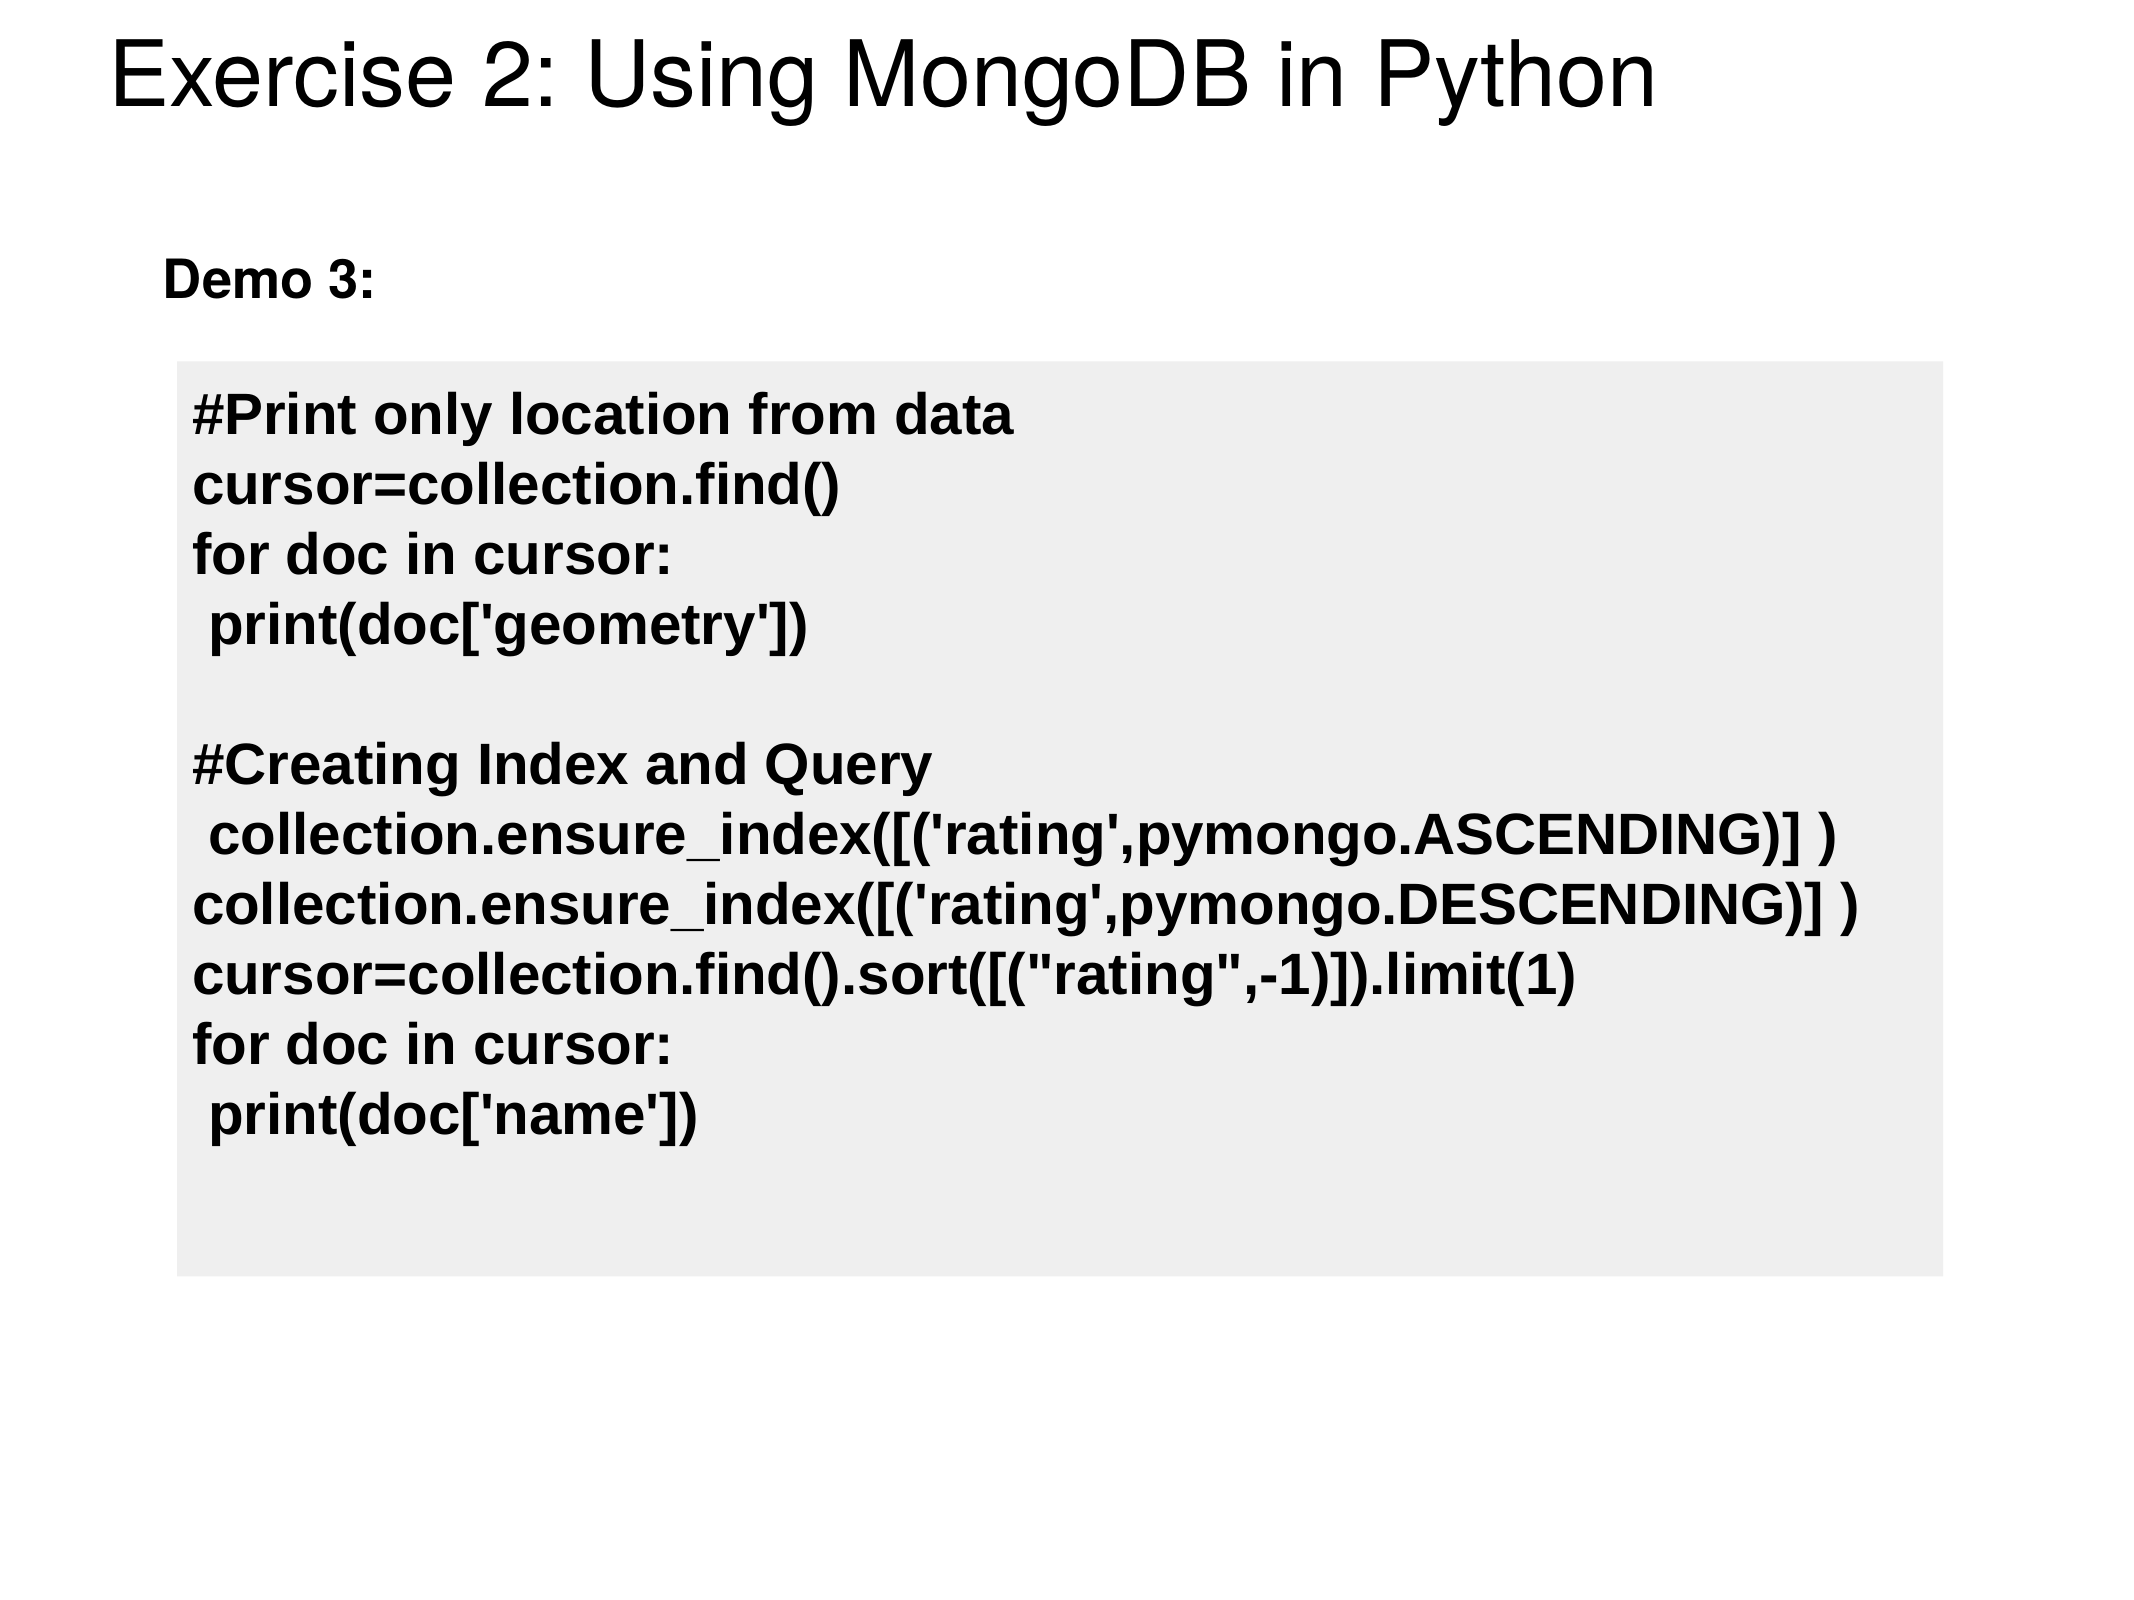

# Exercise 2: Using MongoDB in Python

Demo 3:

#Print only location from data
cursor=collection.find()
for doc in cursor:
 print(doc['geometry'])
#Creating Index and Query
 collection.ensure_index([('rating',pymongo.ASCENDING)] )
collection.ensure_index([('rating',pymongo.DESCENDING)] )
cursor=collection.find().sort([("rating",-1)]).limit(1)
for doc in cursor:
 print(doc['name'])